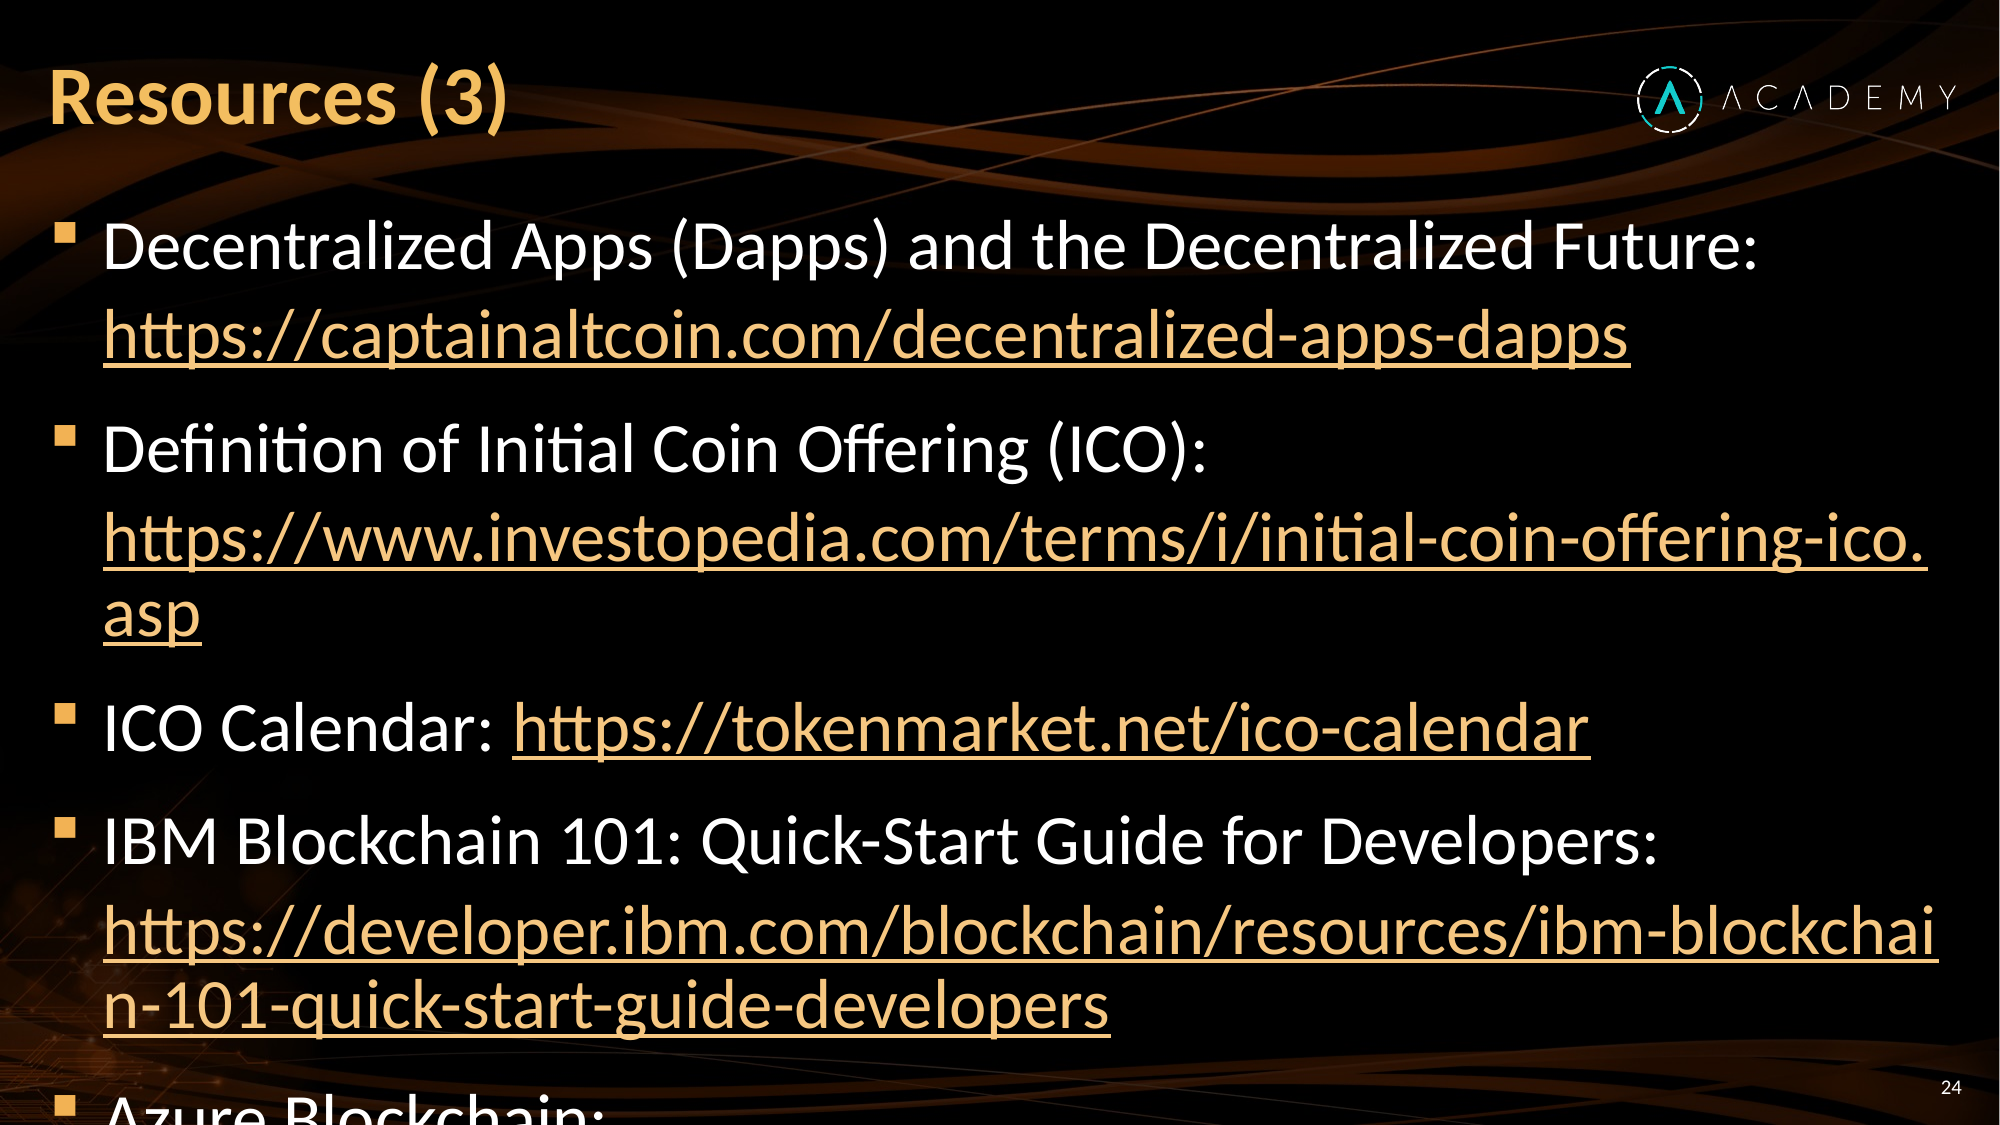

# Resources (3)
Decentralized Apps (Dapps) and the Decentralized Future:
https://captainaltcoin.com/decentralized-apps-dapps
Definition of Initial Coin Offering (ICO):
https://www.investopedia.com/terms/i/initial-coin-offering-ico.asp
ICO Calendar: https://tokenmarket.net/ico-calendar
IBM Blockchain 101: Quick-Start Guide for Developers:
https://developer.ibm.com/blockchain/resources/ibm-blockchain-101-quick-start-guide-developers
Azure Blockchain: https://azure.microsoft.com/solutions/blockchain
24